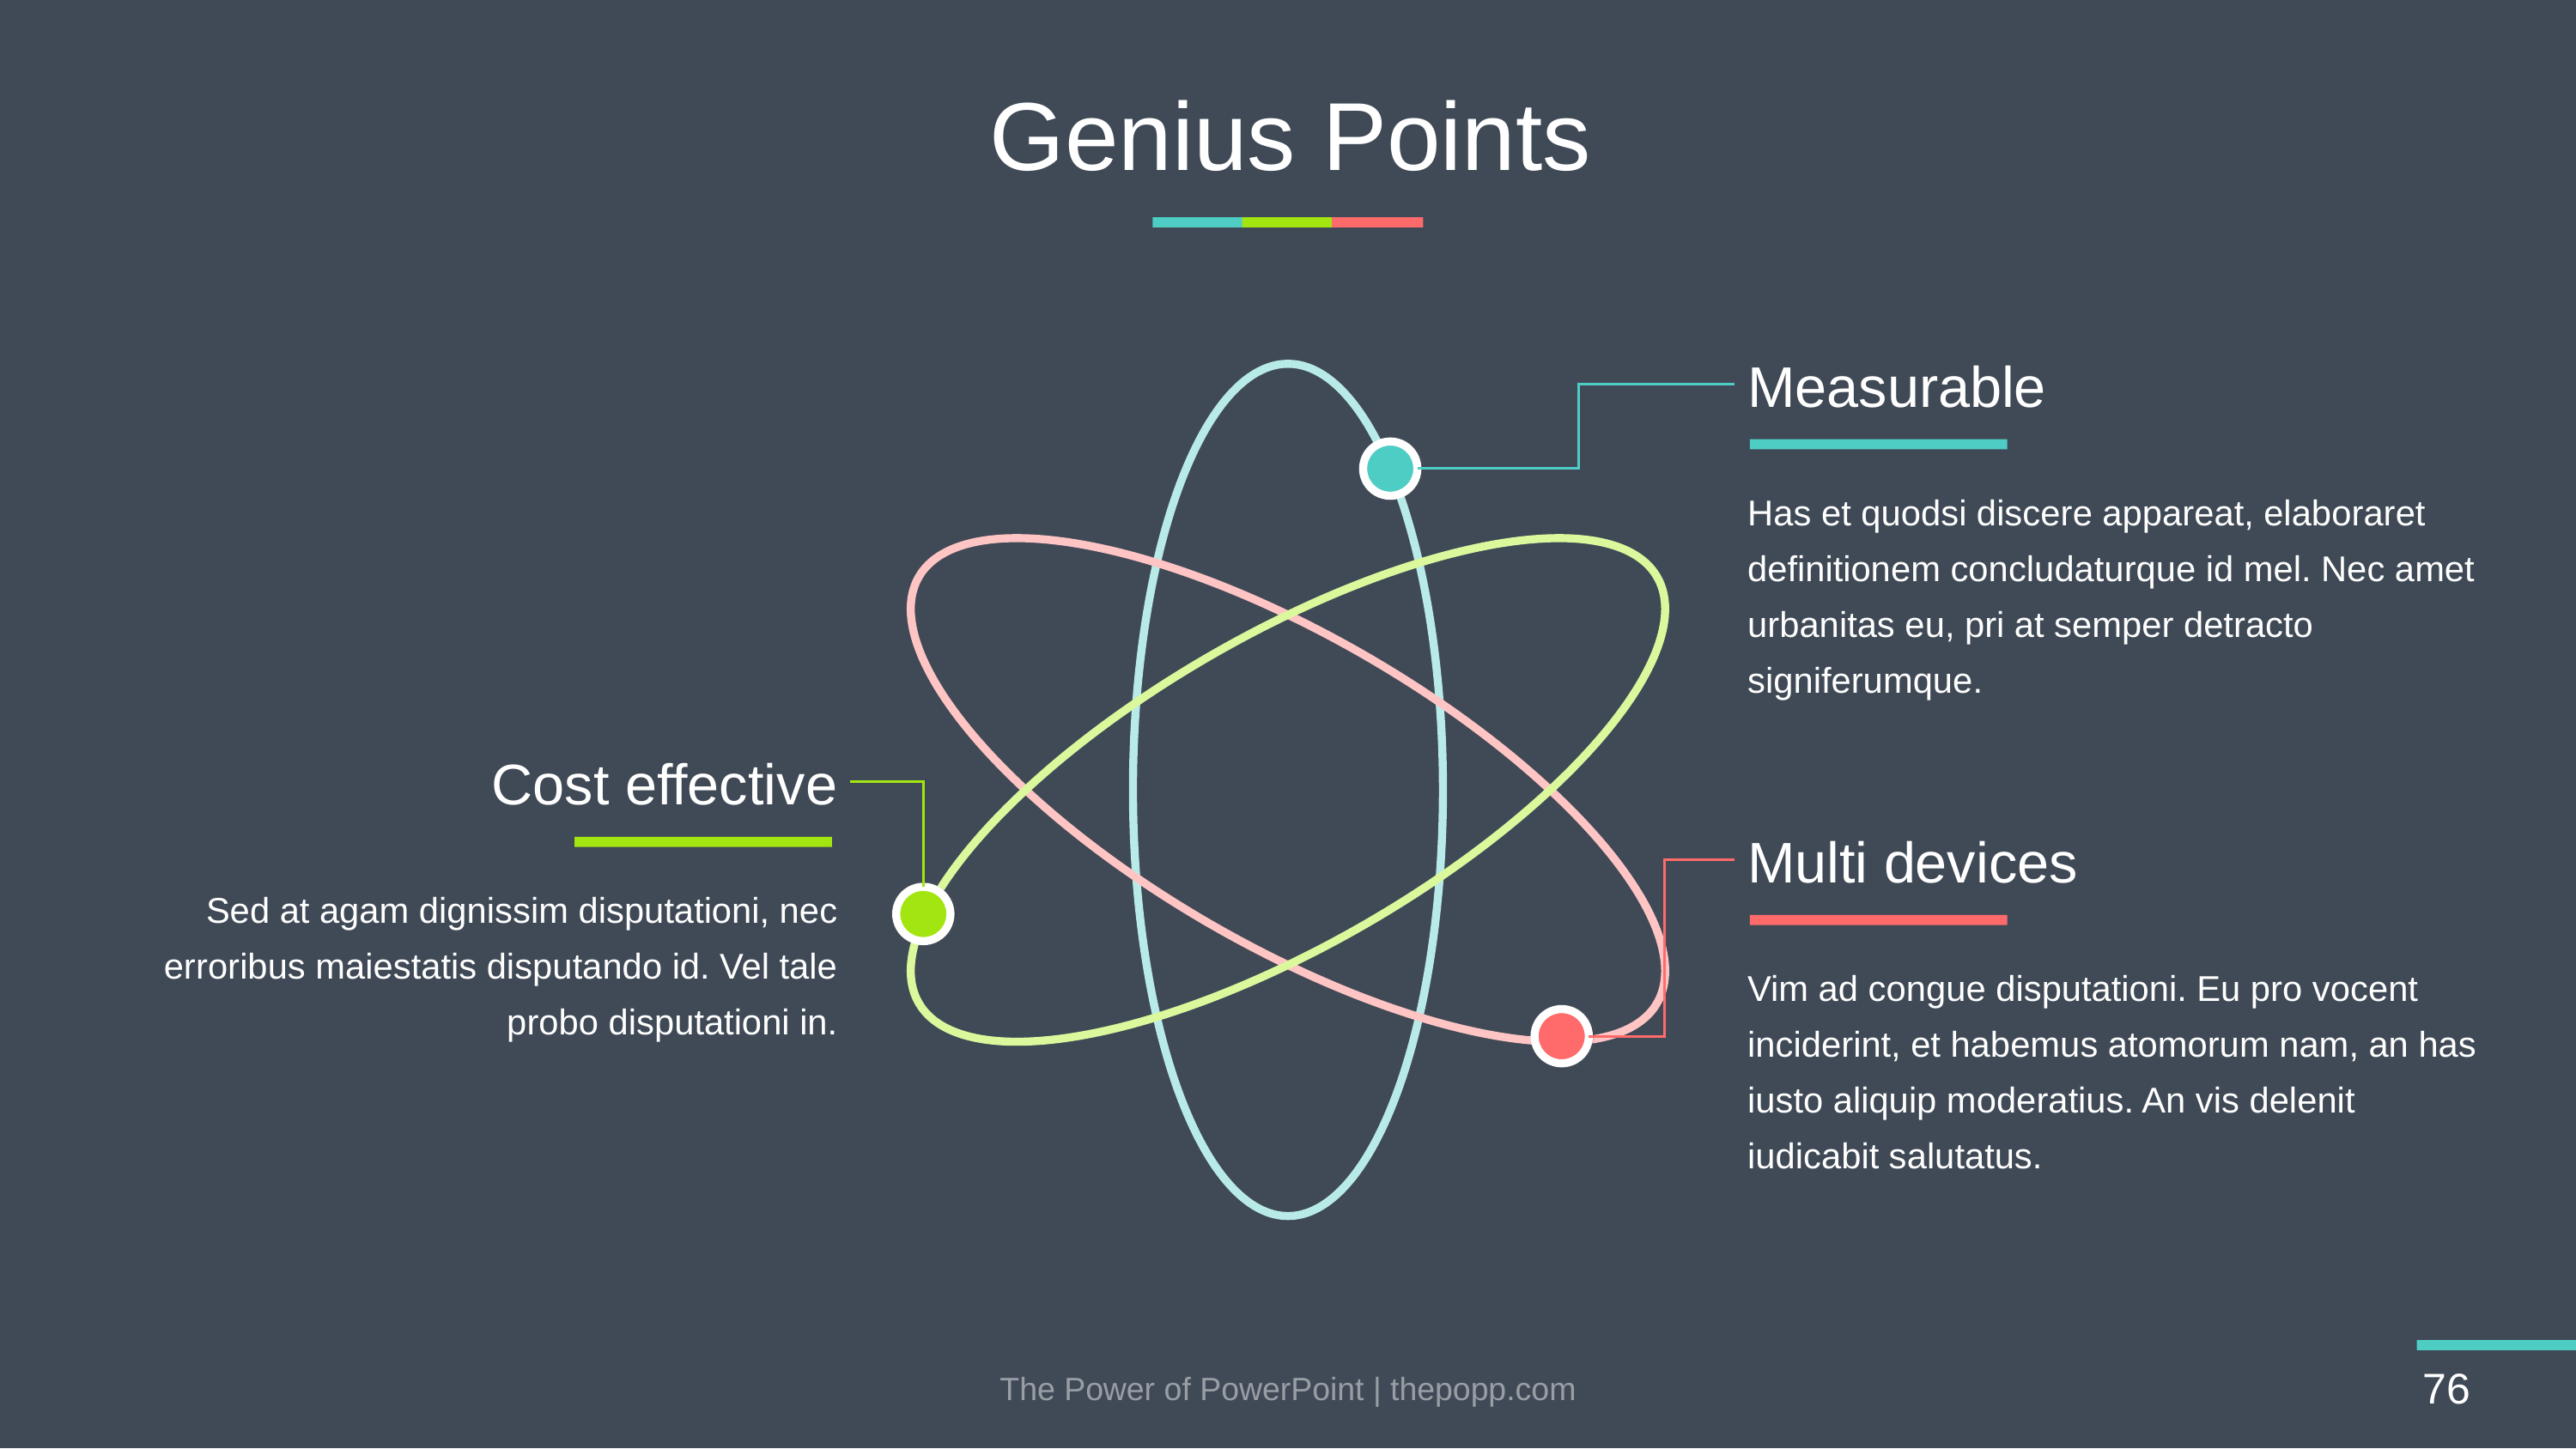

# Genius Points
Measurable
Has et quodsi discere appareat, elaboraret definitionem concludaturque id mel. Nec amet urbanitas eu, pri at semper detracto signiferumque.
Cost effective
Multi devices
Sed at agam dignissim disputationi, nec erroribus maiestatis disputando id. Vel tale probo disputationi in.
Vim ad congue disputationi. Eu pro vocent inciderint, et habemus atomorum nam, an has iusto aliquip moderatius. An vis delenit iudicabit salutatus.
The Power of PowerPoint | thepopp.com
76